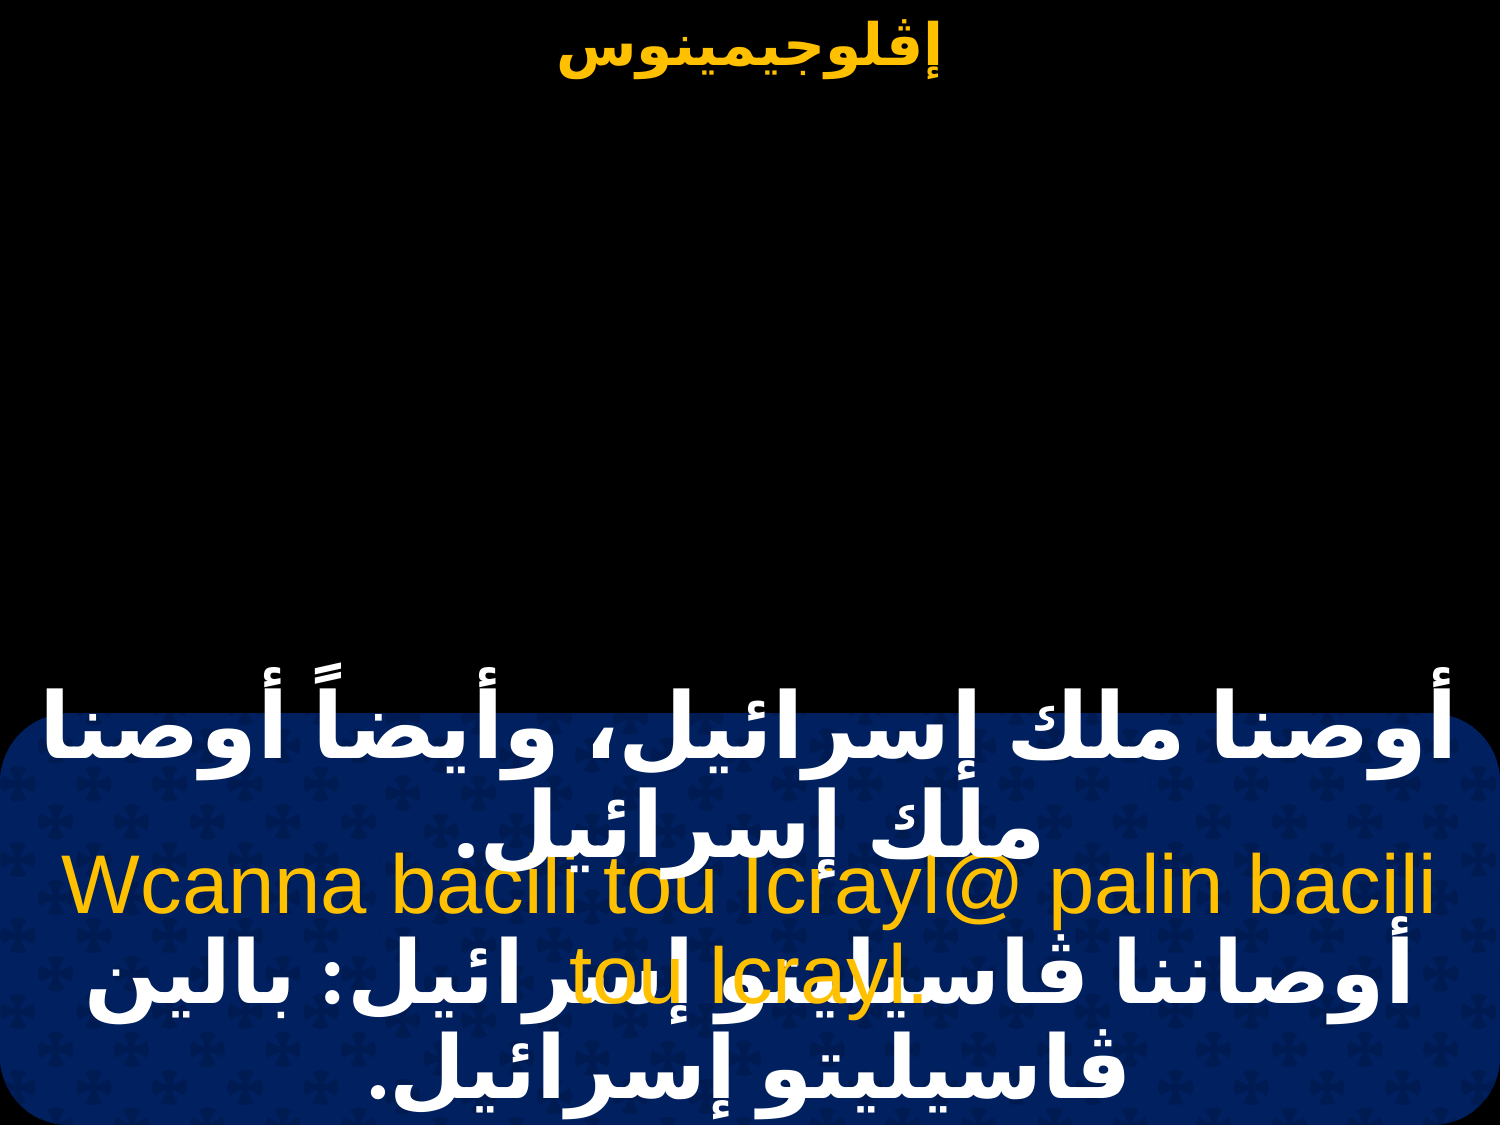

أوصنا ملك إسرائيل، وأيضاً أوصنا ملك إسرائيل.
Wcanna bacili tou Icrayl@ palin bacili tou Icrayl.
أوصاننا ڤاسيليتو إسرائيل: بالين ڤاسيليتو إسرائيل.